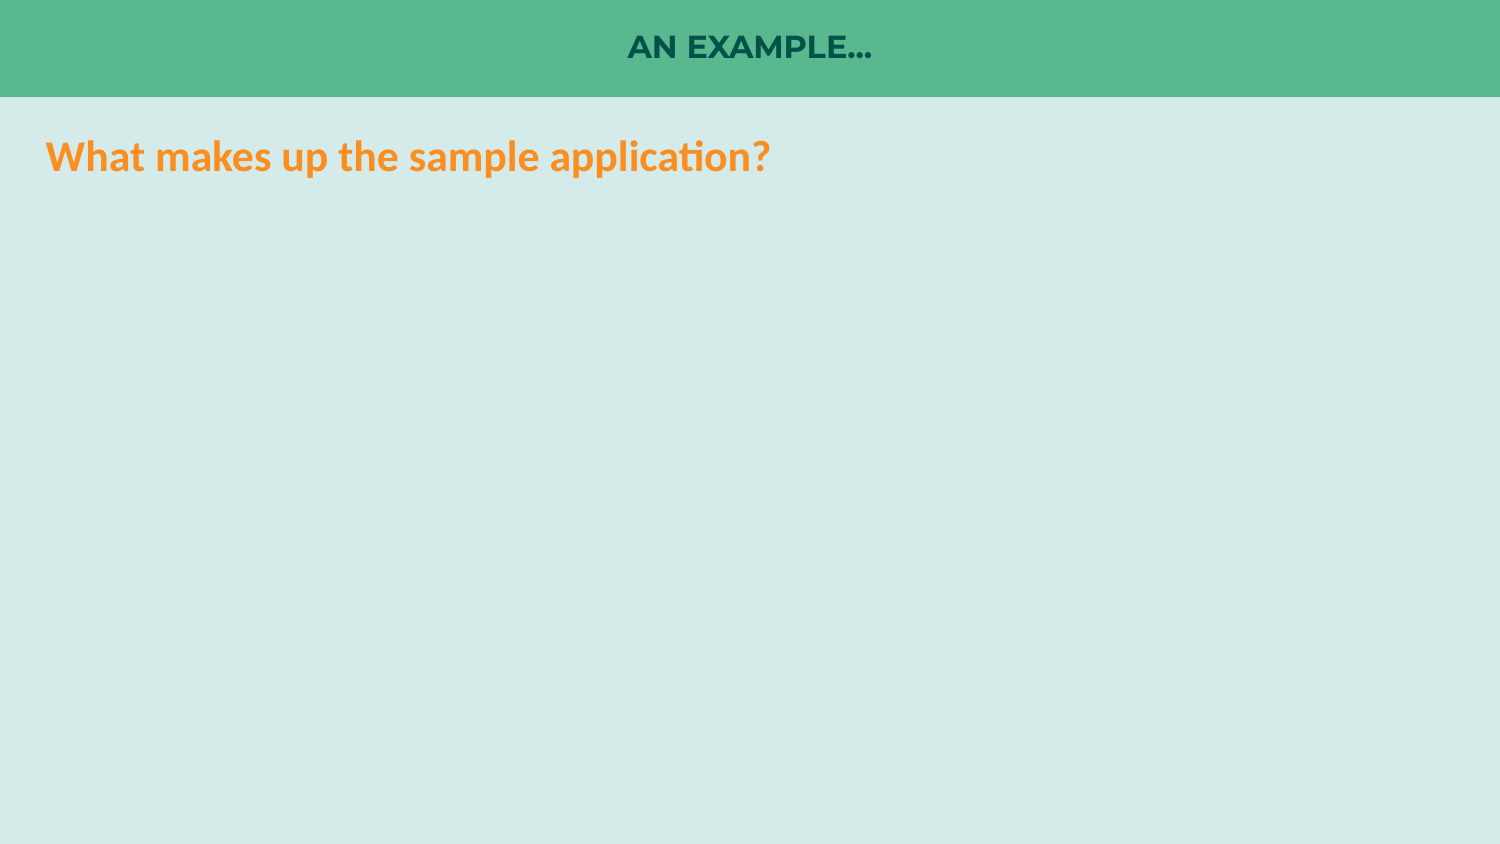

# An example...
What makes up the sample application?